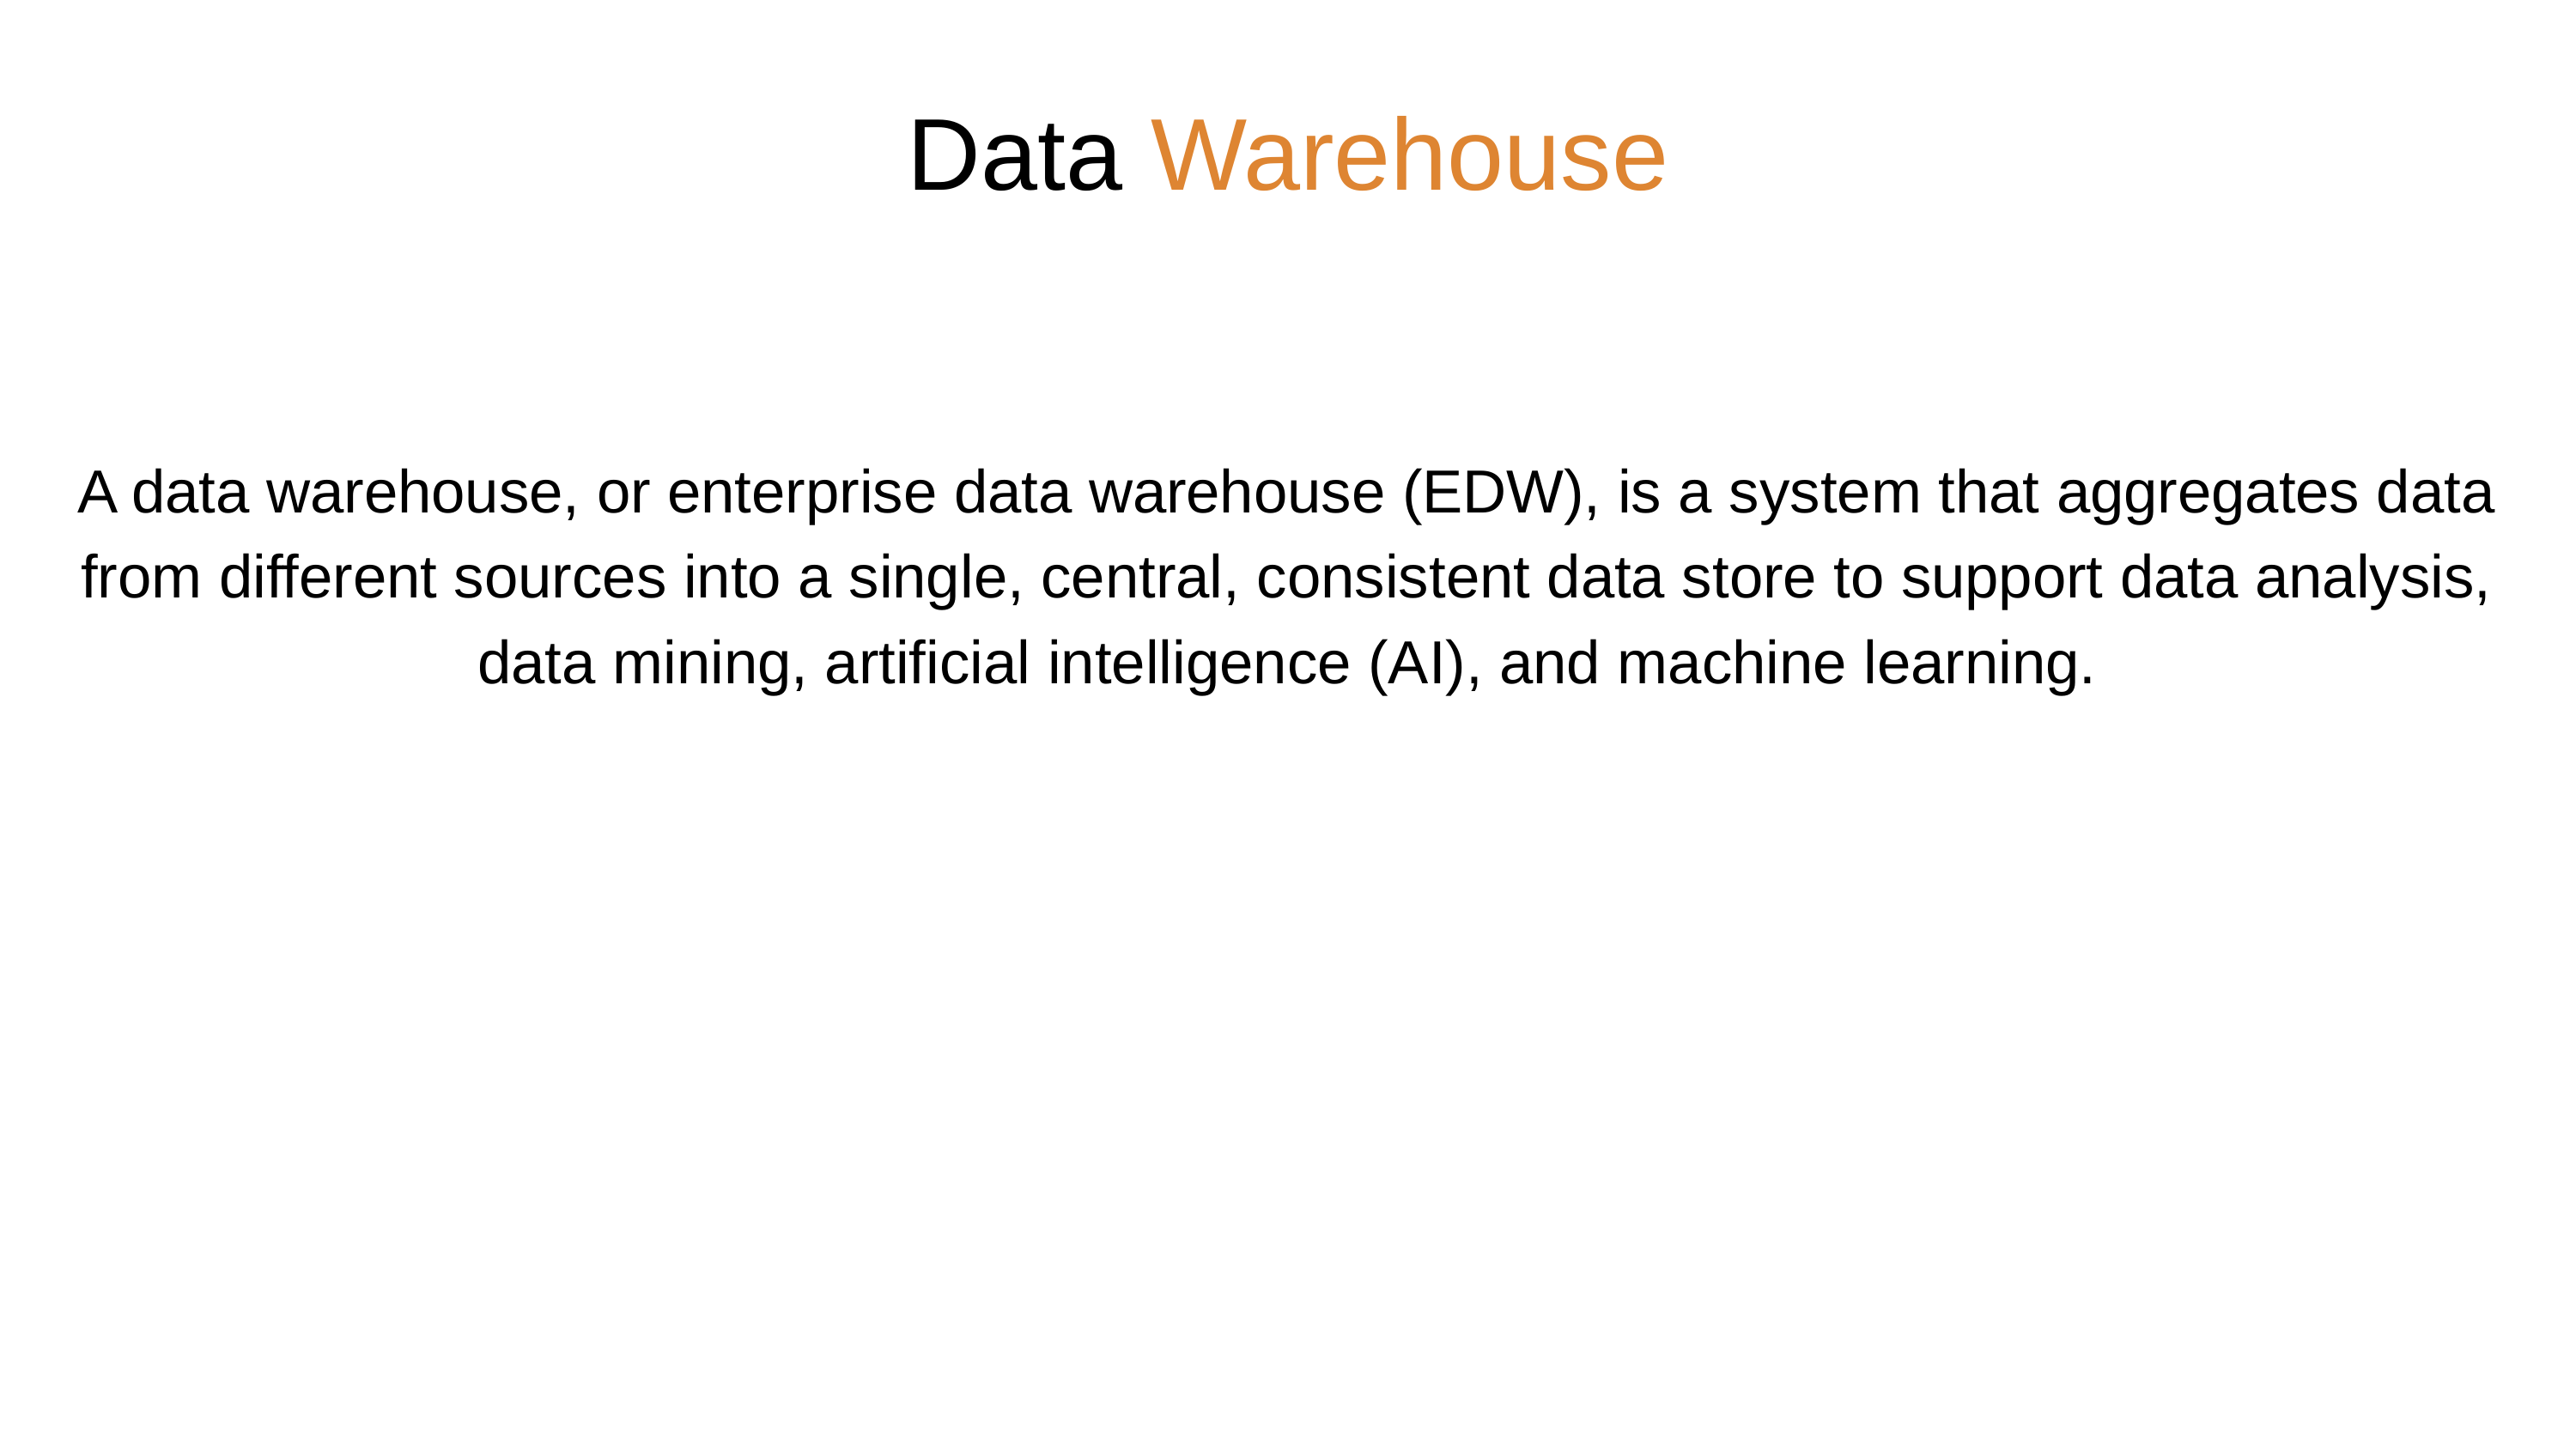

Data Warehouse
A data warehouse, or enterprise data warehouse (EDW), is a system that aggregates data from different sources into a single, central, consistent data store to support data analysis, data mining, artificial intelligence (AI), and machine learning.